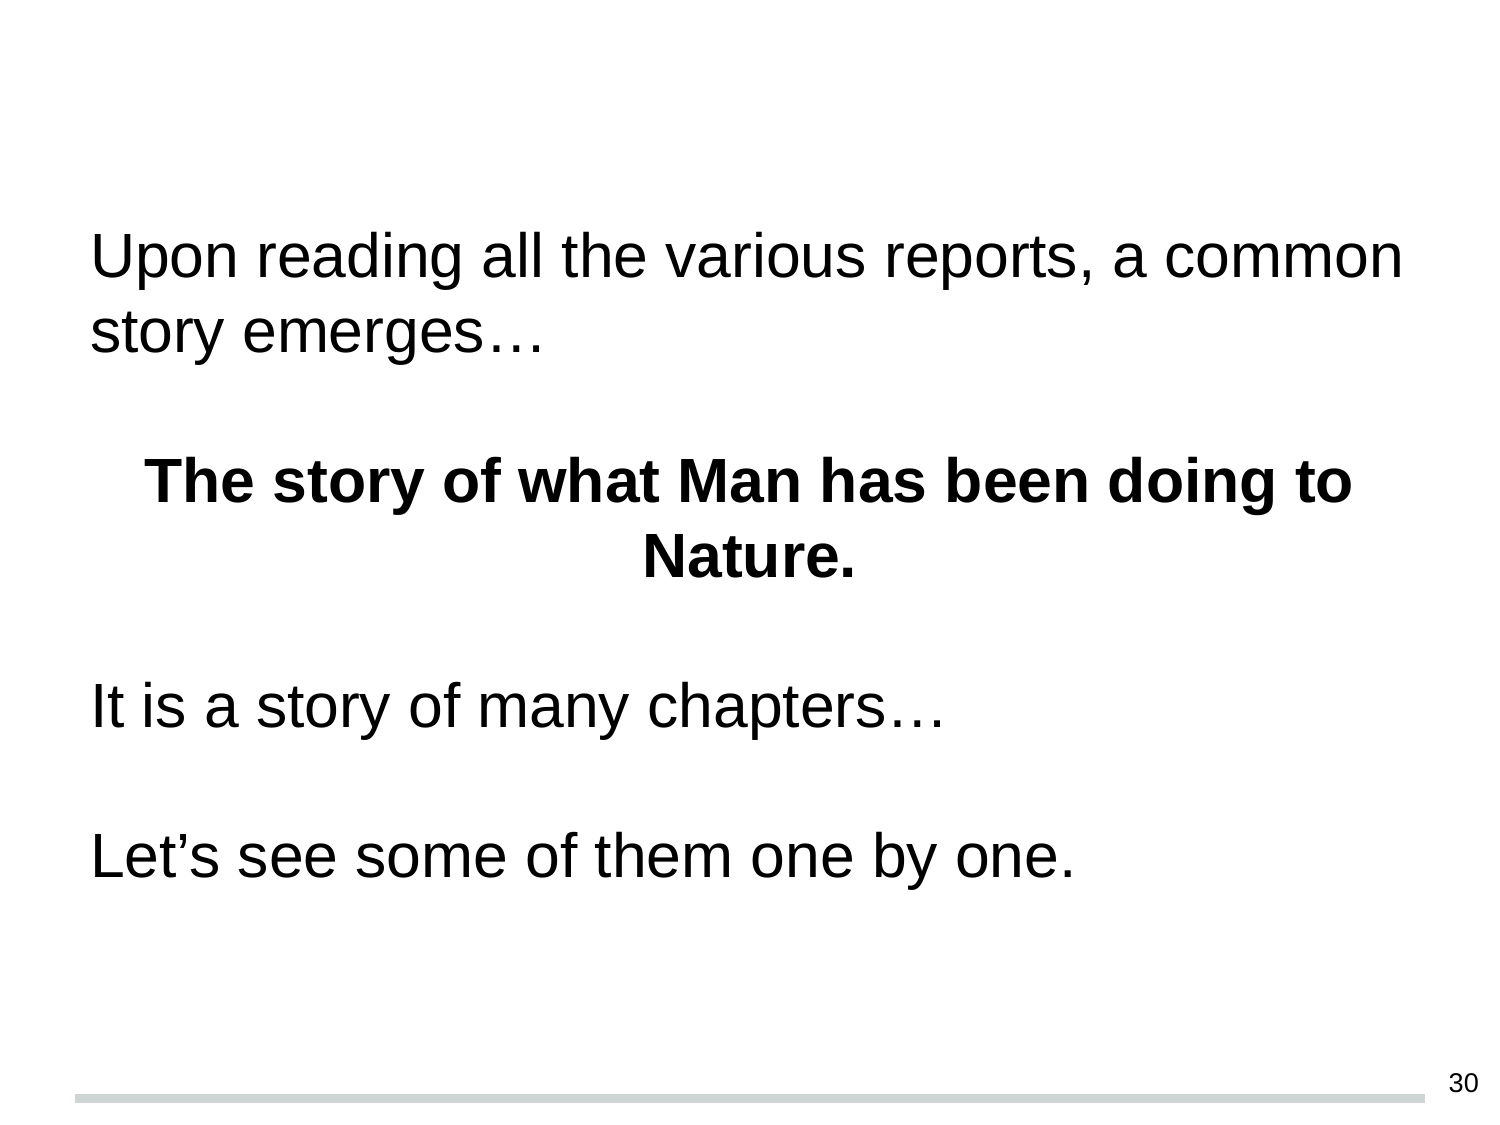

#
Upon reading all the various reports, a common story emerges…

The story of what Man has been doing to Nature.

It is a story of many chapters…

Let’s see some of them one by one.
30